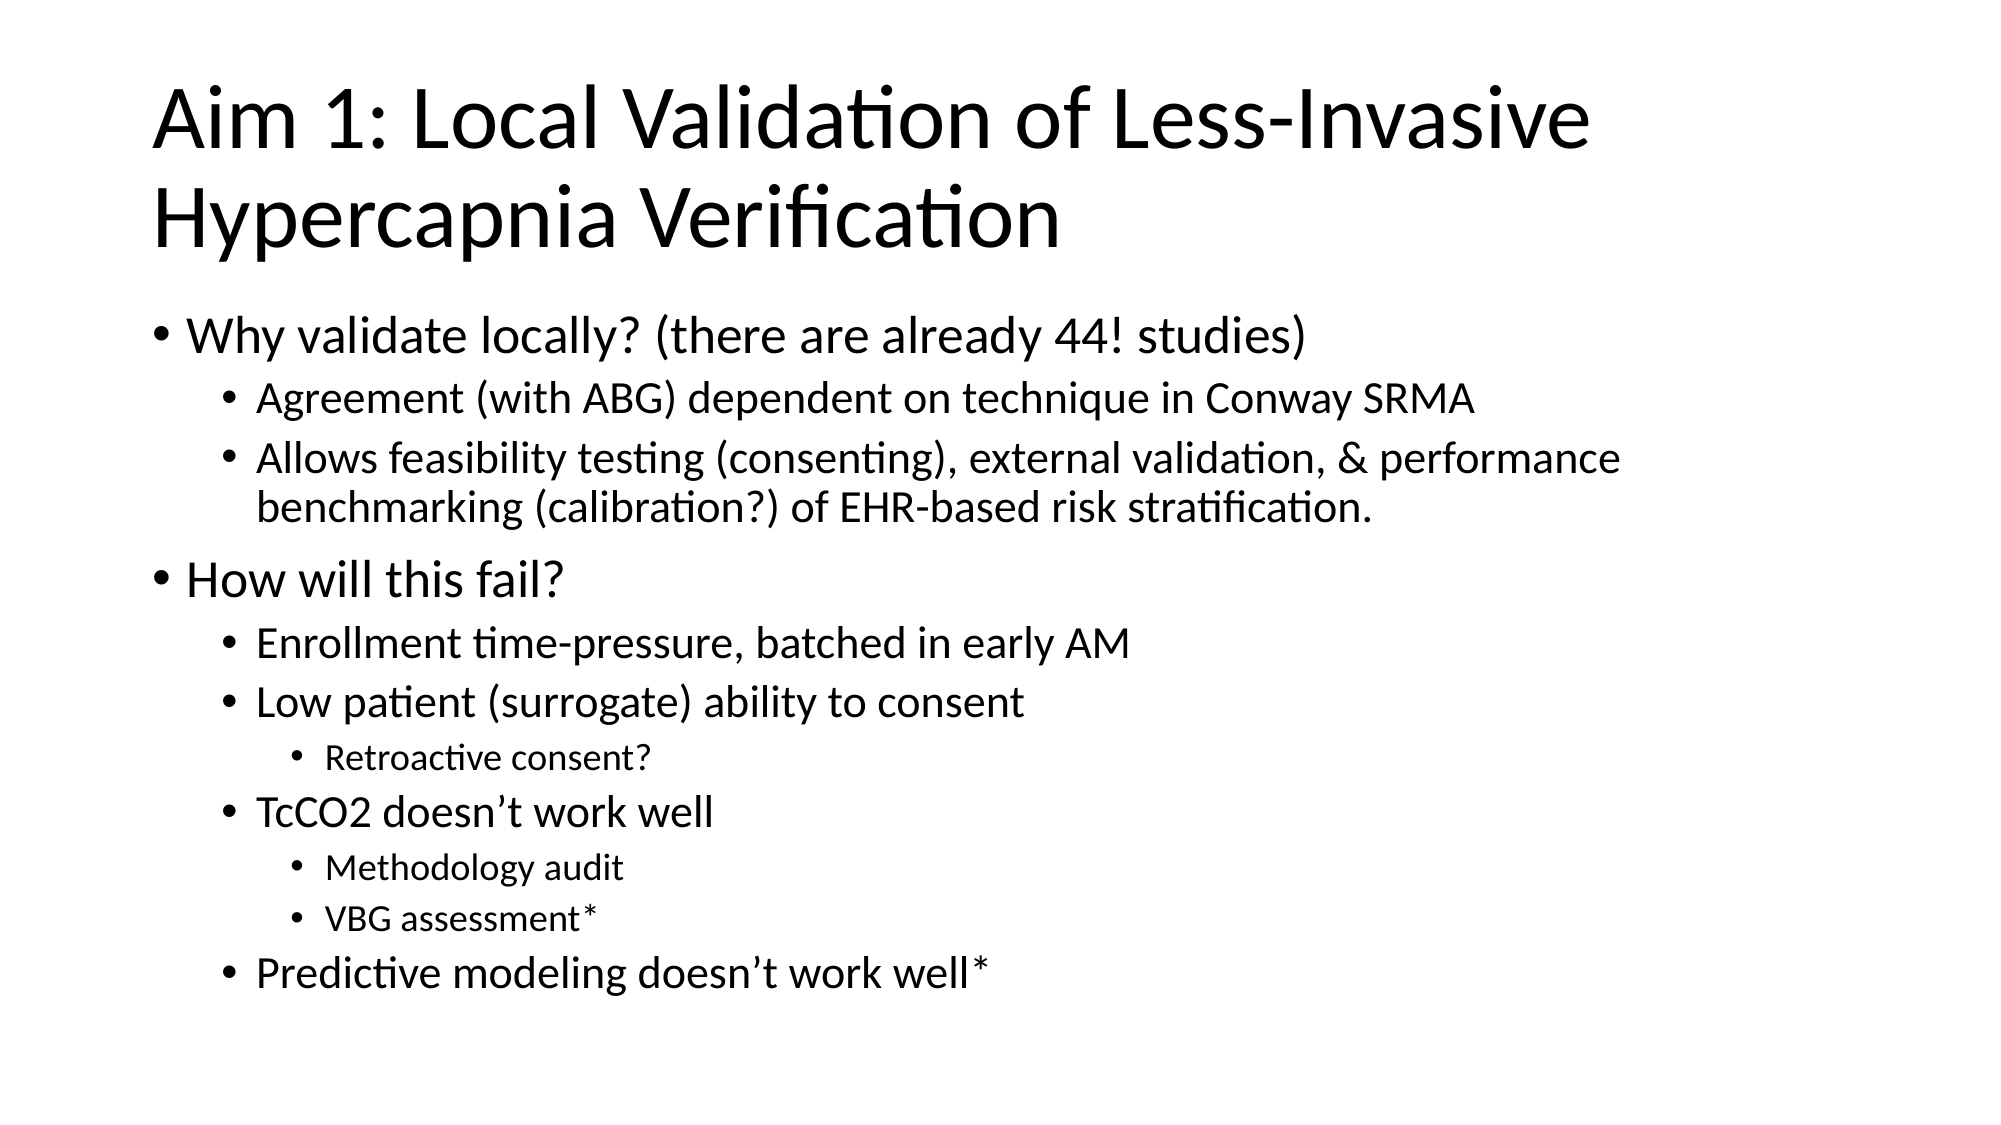

# Aim 1: Local Validation of Less-Invasive Hypercapnia Verification
Why validate locally? (there are already 44! studies)
Agreement (with ABG) dependent on technique in Conway SRMA
Allows feasibility testing (consenting), external validation, & performance benchmarking (calibration?) of EHR-based risk stratification.
How will this fail?
Enrollment time-pressure, batched in early AM
Low patient (surrogate) ability to consent
Retroactive consent?
TcCO2 doesn’t work well
Methodology audit
VBG assessment*
Predictive modeling doesn’t work well*